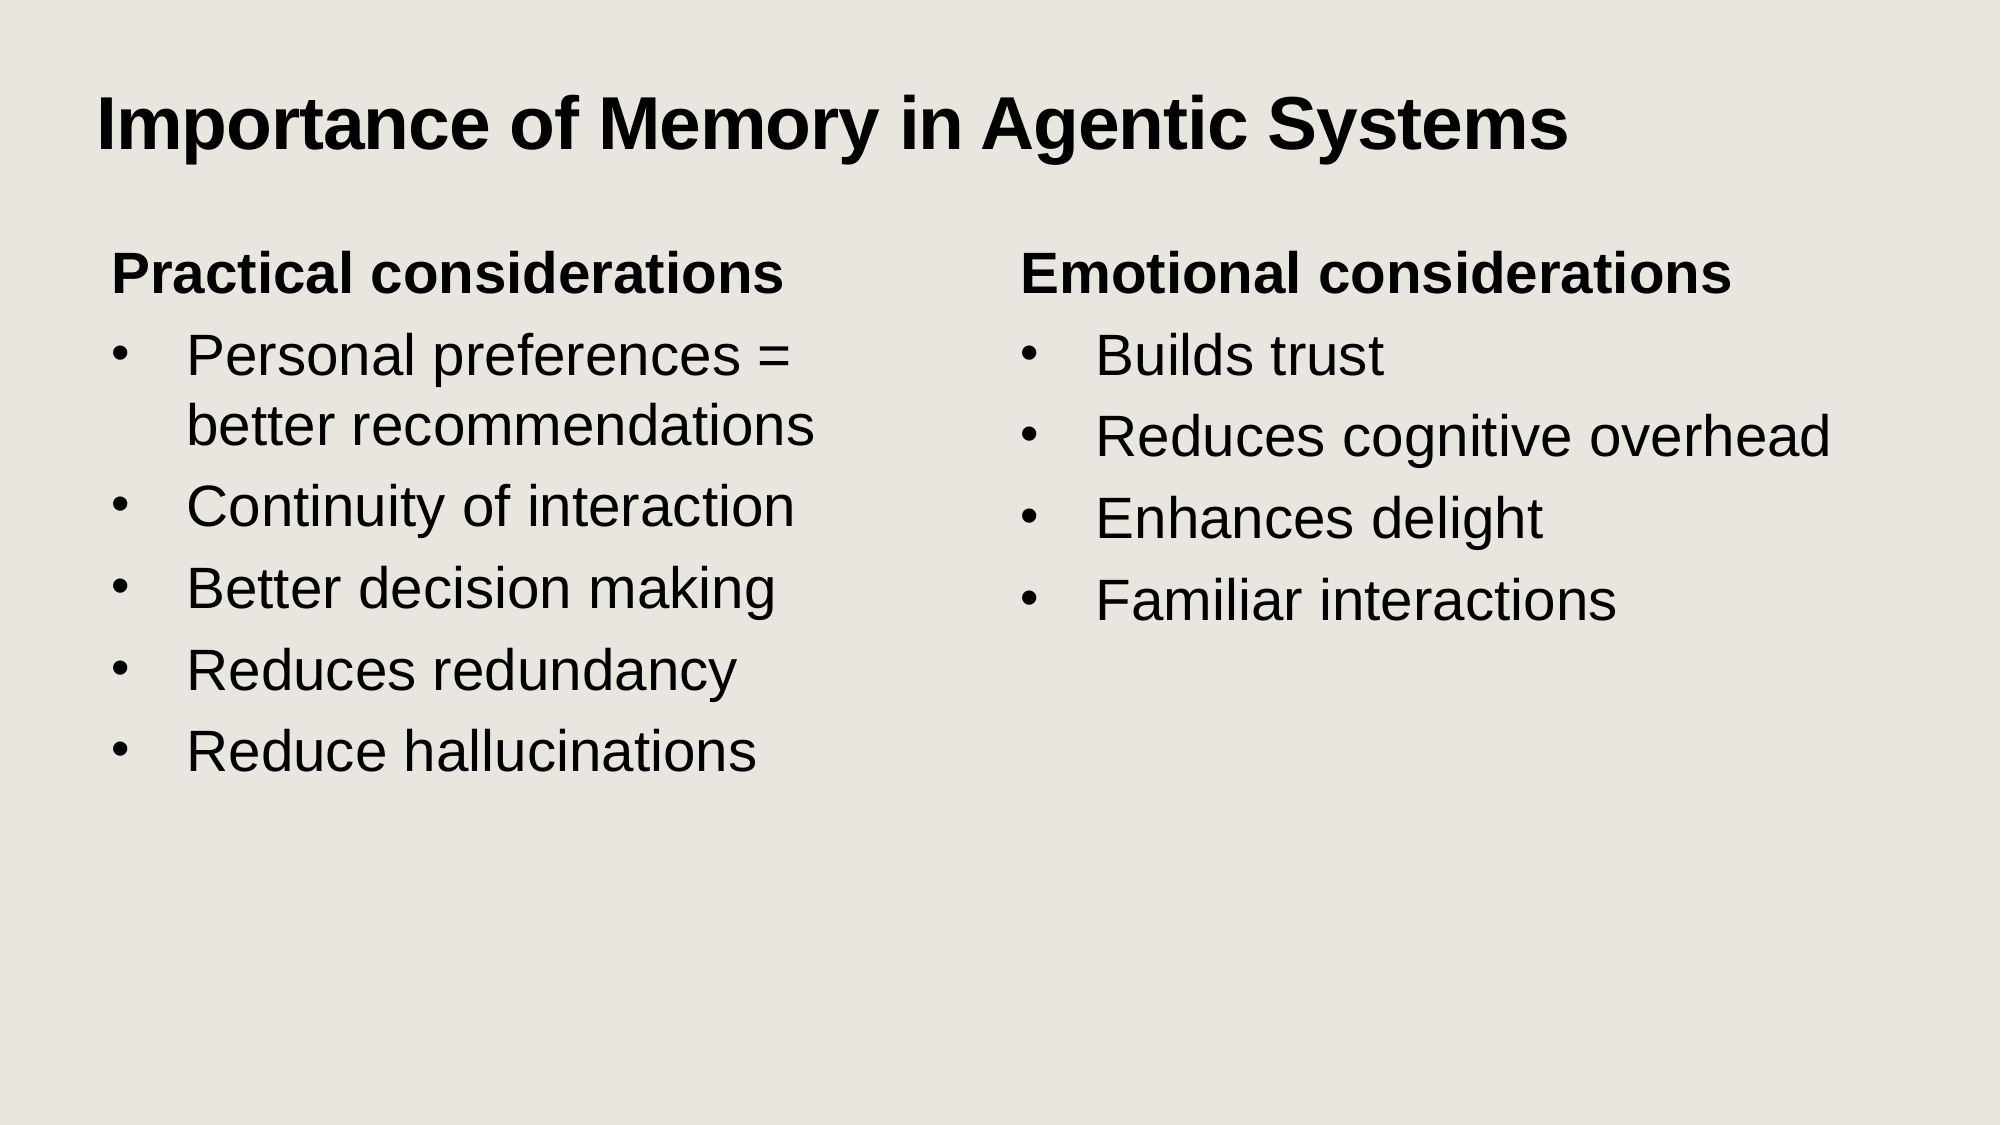

# Importance of Memory in Agentic Systems
Practical considerations
Personal preferences = better recommendations
Continuity of interaction
Better decision making
Reduces redundancy
Reduce hallucinations

Emotional considerations
Builds trust
Reduces cognitive overhead
Enhances delight
Familiar interactions